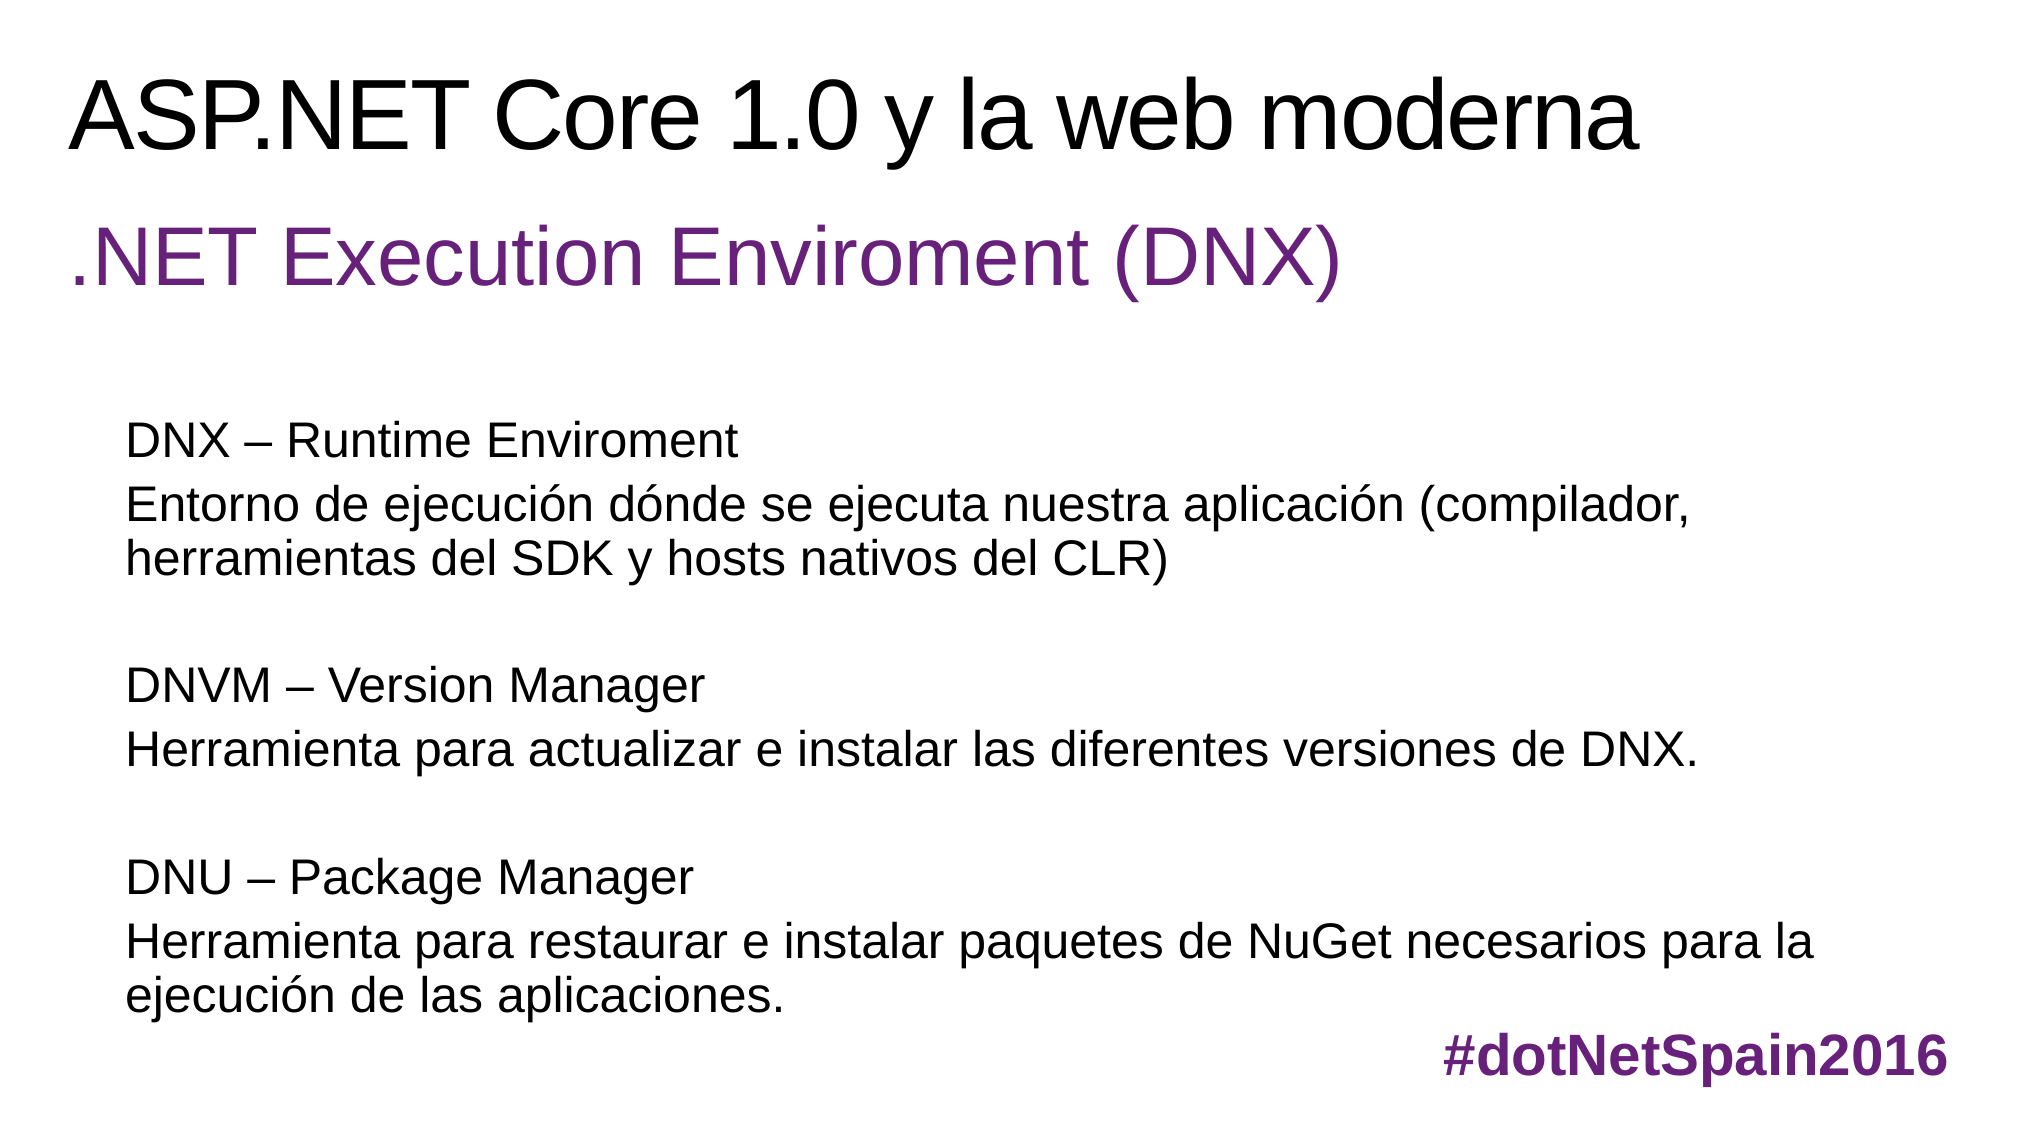

# ASP.NET Core 1.0 y la web moderna
.NET Execution Enviroment (DNX)
DNX – Runtime Enviroment
Entorno de ejecución dónde se ejecuta nuestra aplicación (compilador, herramientas del SDK y hosts nativos del CLR)

DNVM – Version Manager
Herramienta para actualizar e instalar las diferentes versiones de DNX.

DNU – Package Manager
Herramienta para restaurar e instalar paquetes de NuGet necesarios para la ejecución de las aplicaciones.